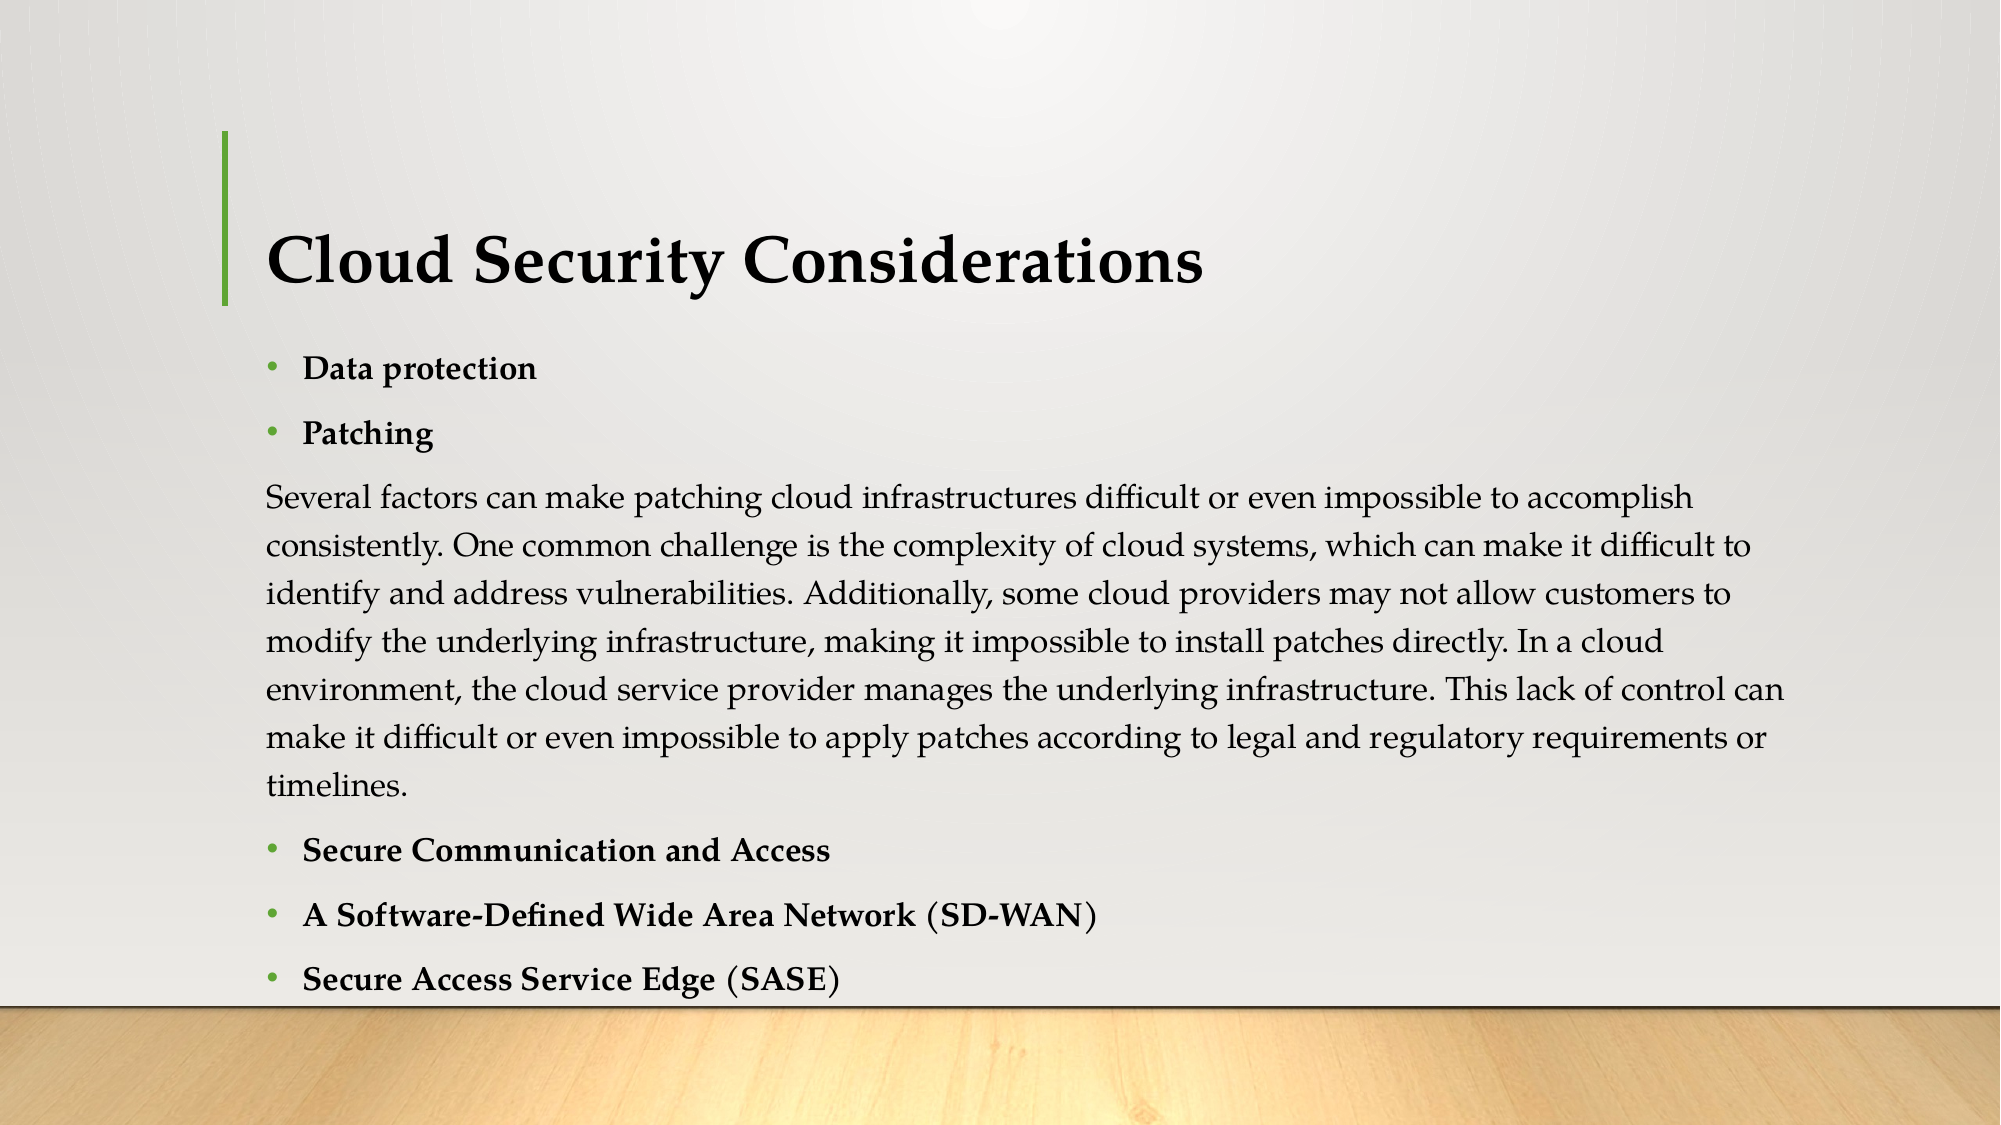

# Cloud Security Considerations
Data protection
Patching
Several factors can make patching cloud infrastructures difficult or even impossible to accomplish consistently. One common challenge is the complexity of cloud systems, which can make it difficult to identify and address vulnerabilities. Additionally, some cloud providers may not allow customers to modify the underlying infrastructure, making it impossible to install patches directly. In a cloud environment, the cloud service provider manages the underlying infrastructure. This lack of control can make it difficult or even impossible to apply patches according to legal and regulatory requirements or timelines.
Secure Communication and Access
A Software-Defined Wide Area Network (SD-WAN)
Secure Access Service Edge (SASE)